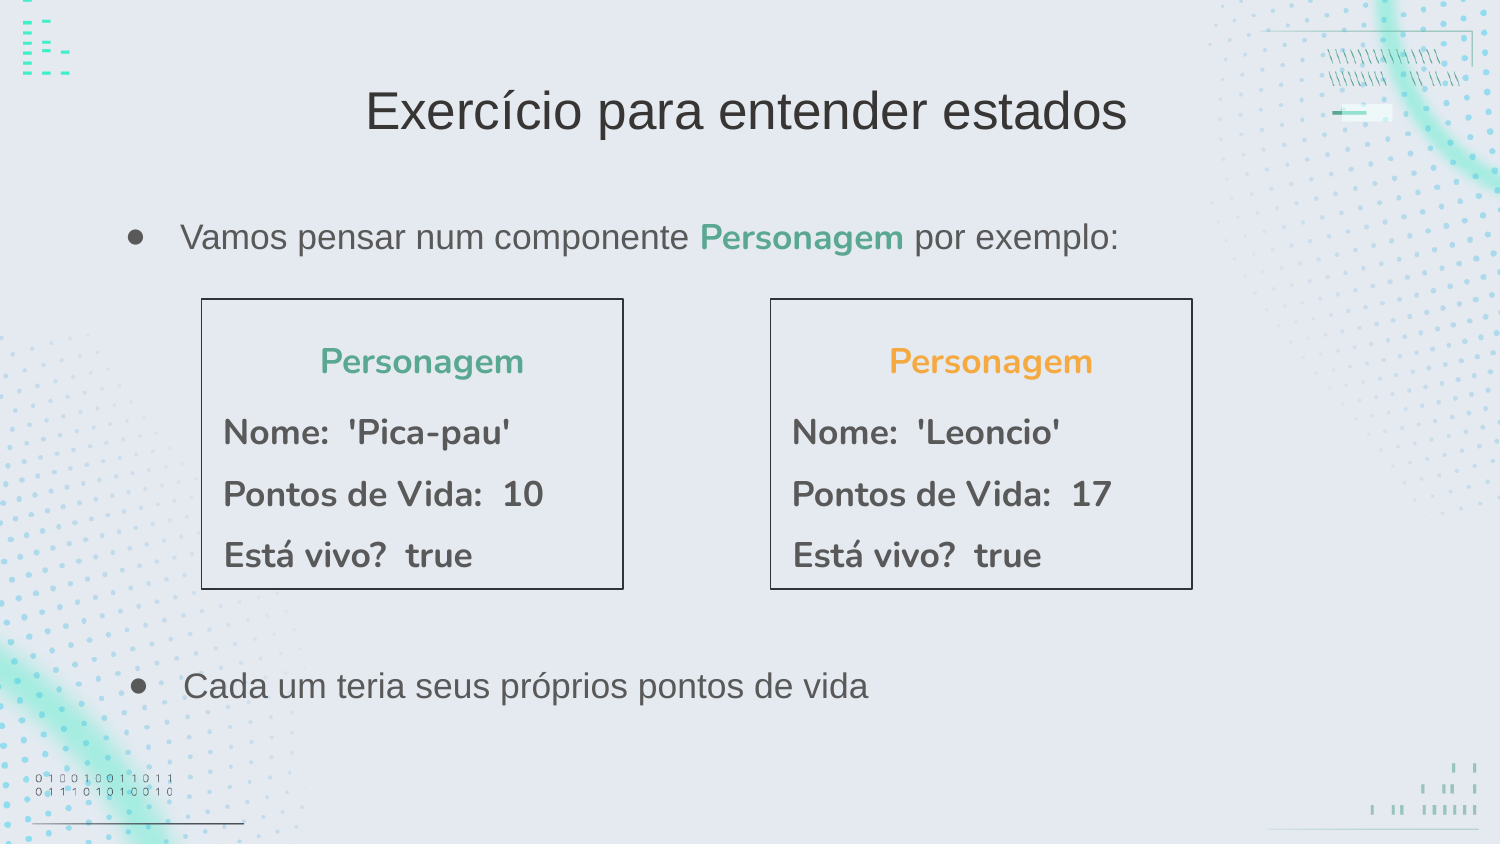

# Exercício para entender estados
Vamos pensar num componente Personagem por exemplo:

Personagem
Personagem
Nome:  'Pica-pau'
Nome:  'Leoncio'
Pontos de Vida:  10
Pontos de Vida:  17
Está vivo?  true
Está vivo?  true
Cada um teria seus próprios pontos de vida